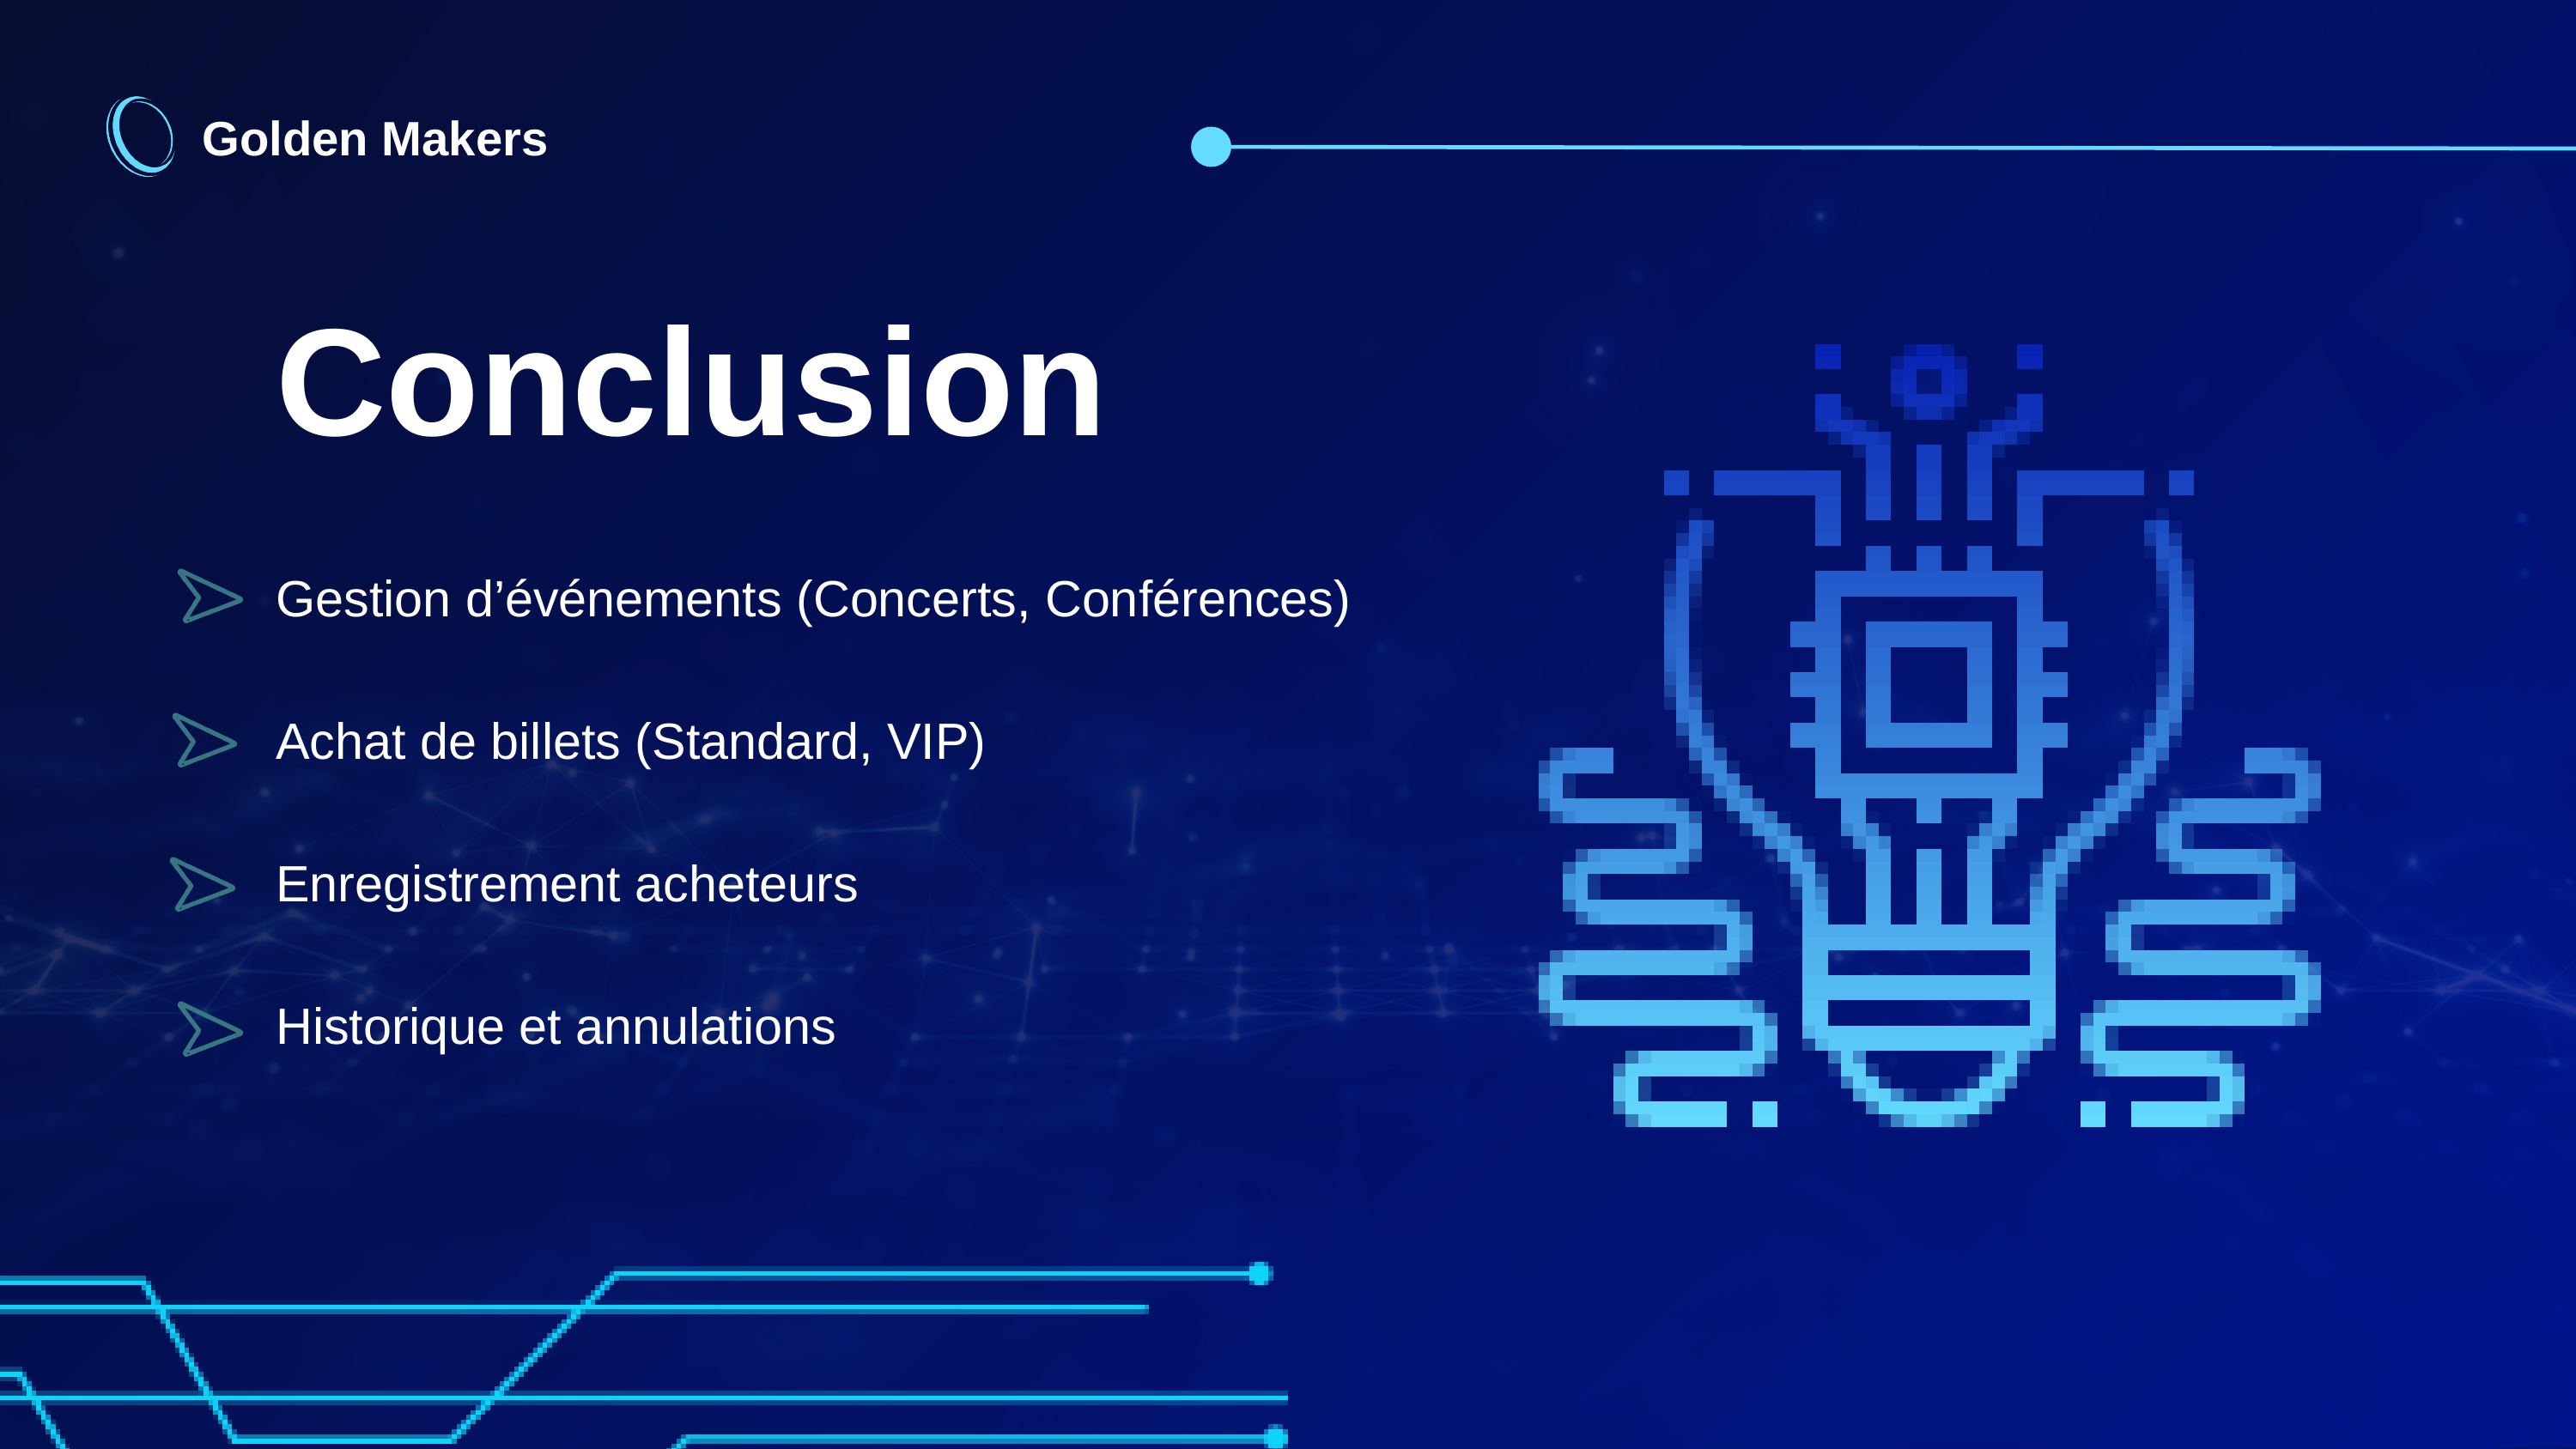

Golden Makers

Conclusion

Gestion d’événements (Concerts, Conférences)

Achat de billets (Standard, VIP)

Enregistrement acheteurs

Historique et annulations